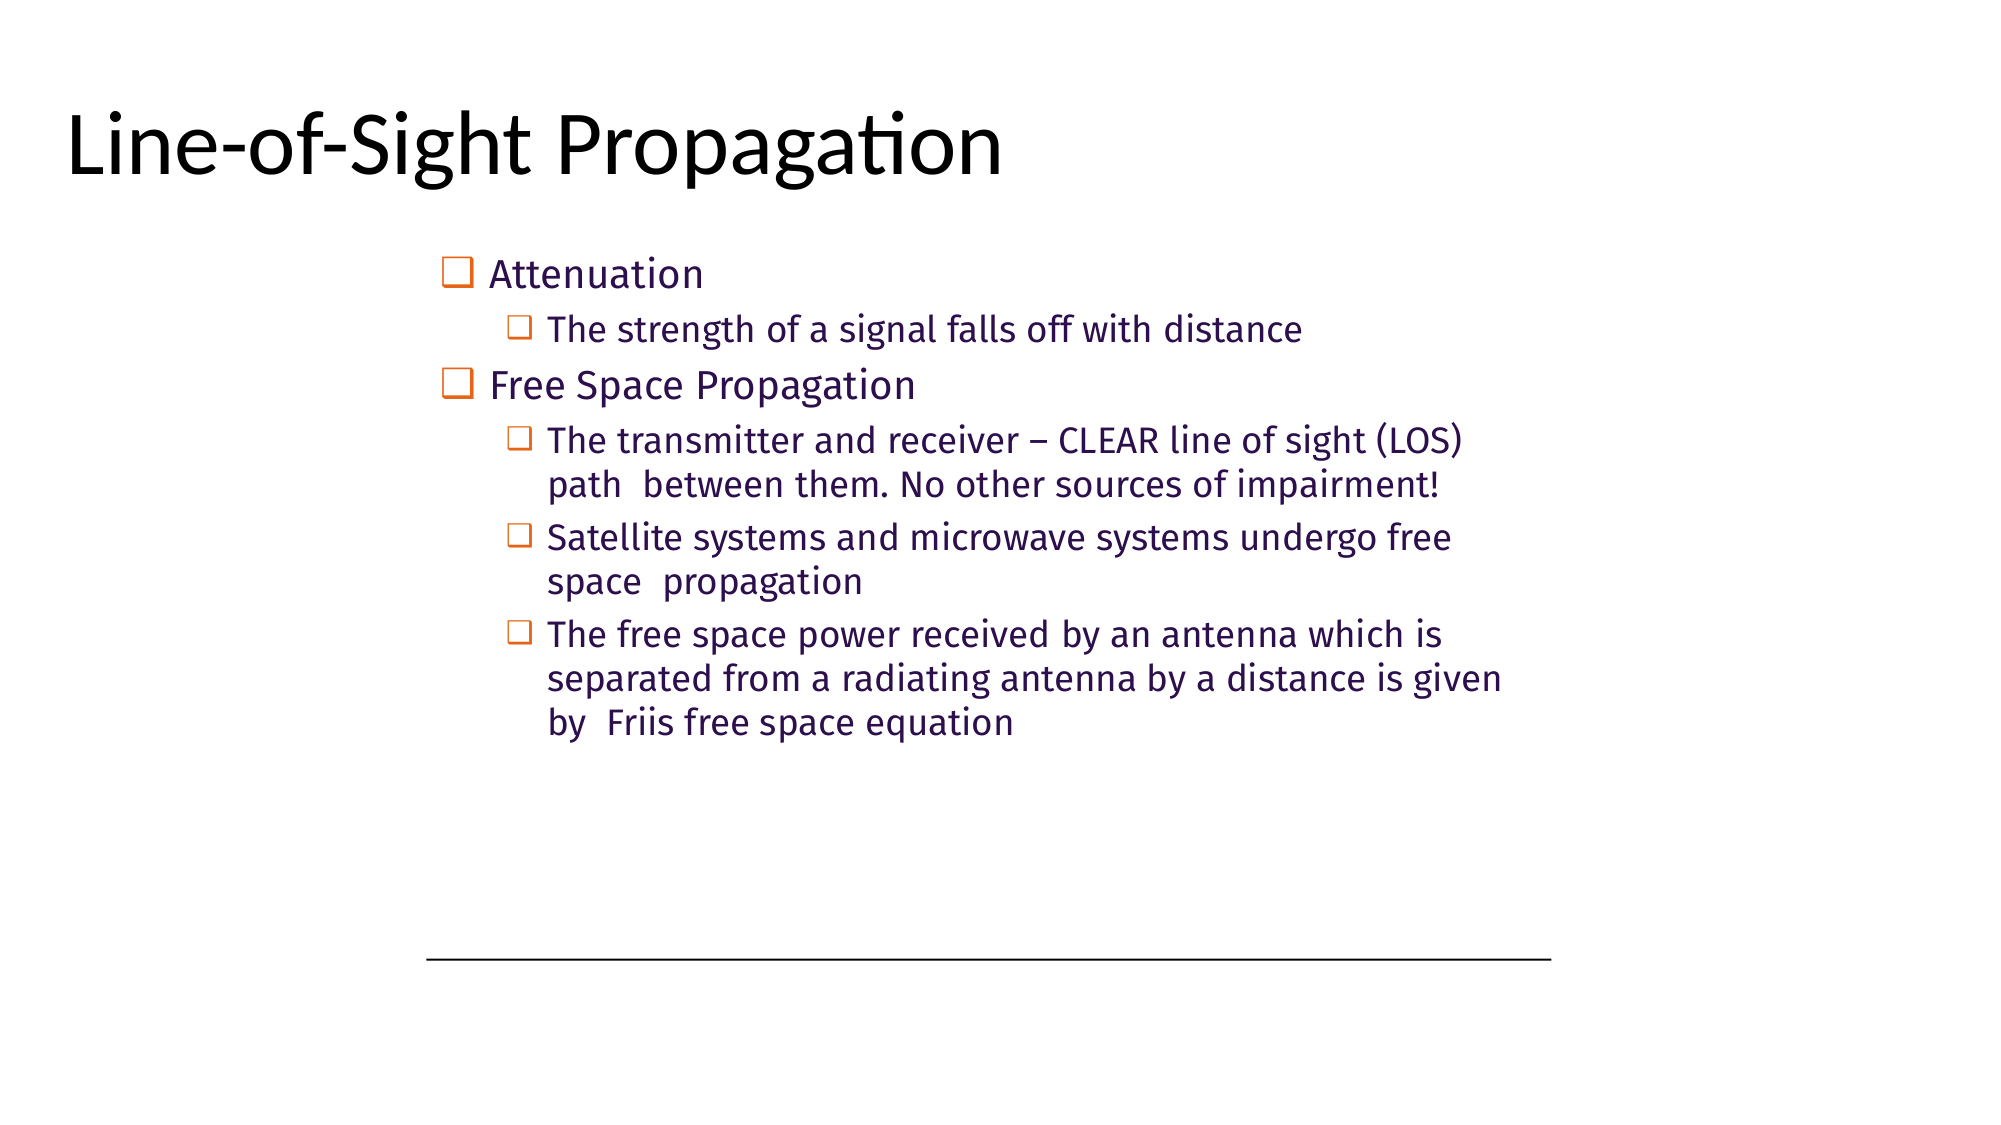

# Line-of-Sight Propagation
Attenuation
The strength of a signal falls off with distance
Free Space Propagation
The transmitter and receiver – CLEAR line of sight (LOS) path  between them. No other sources of impairment!
Satellite systems and microwave systems undergo free space  propagation
The free space power received by an antenna which is  separated from a radiating antenna by a distance is given by  Friis free space equation